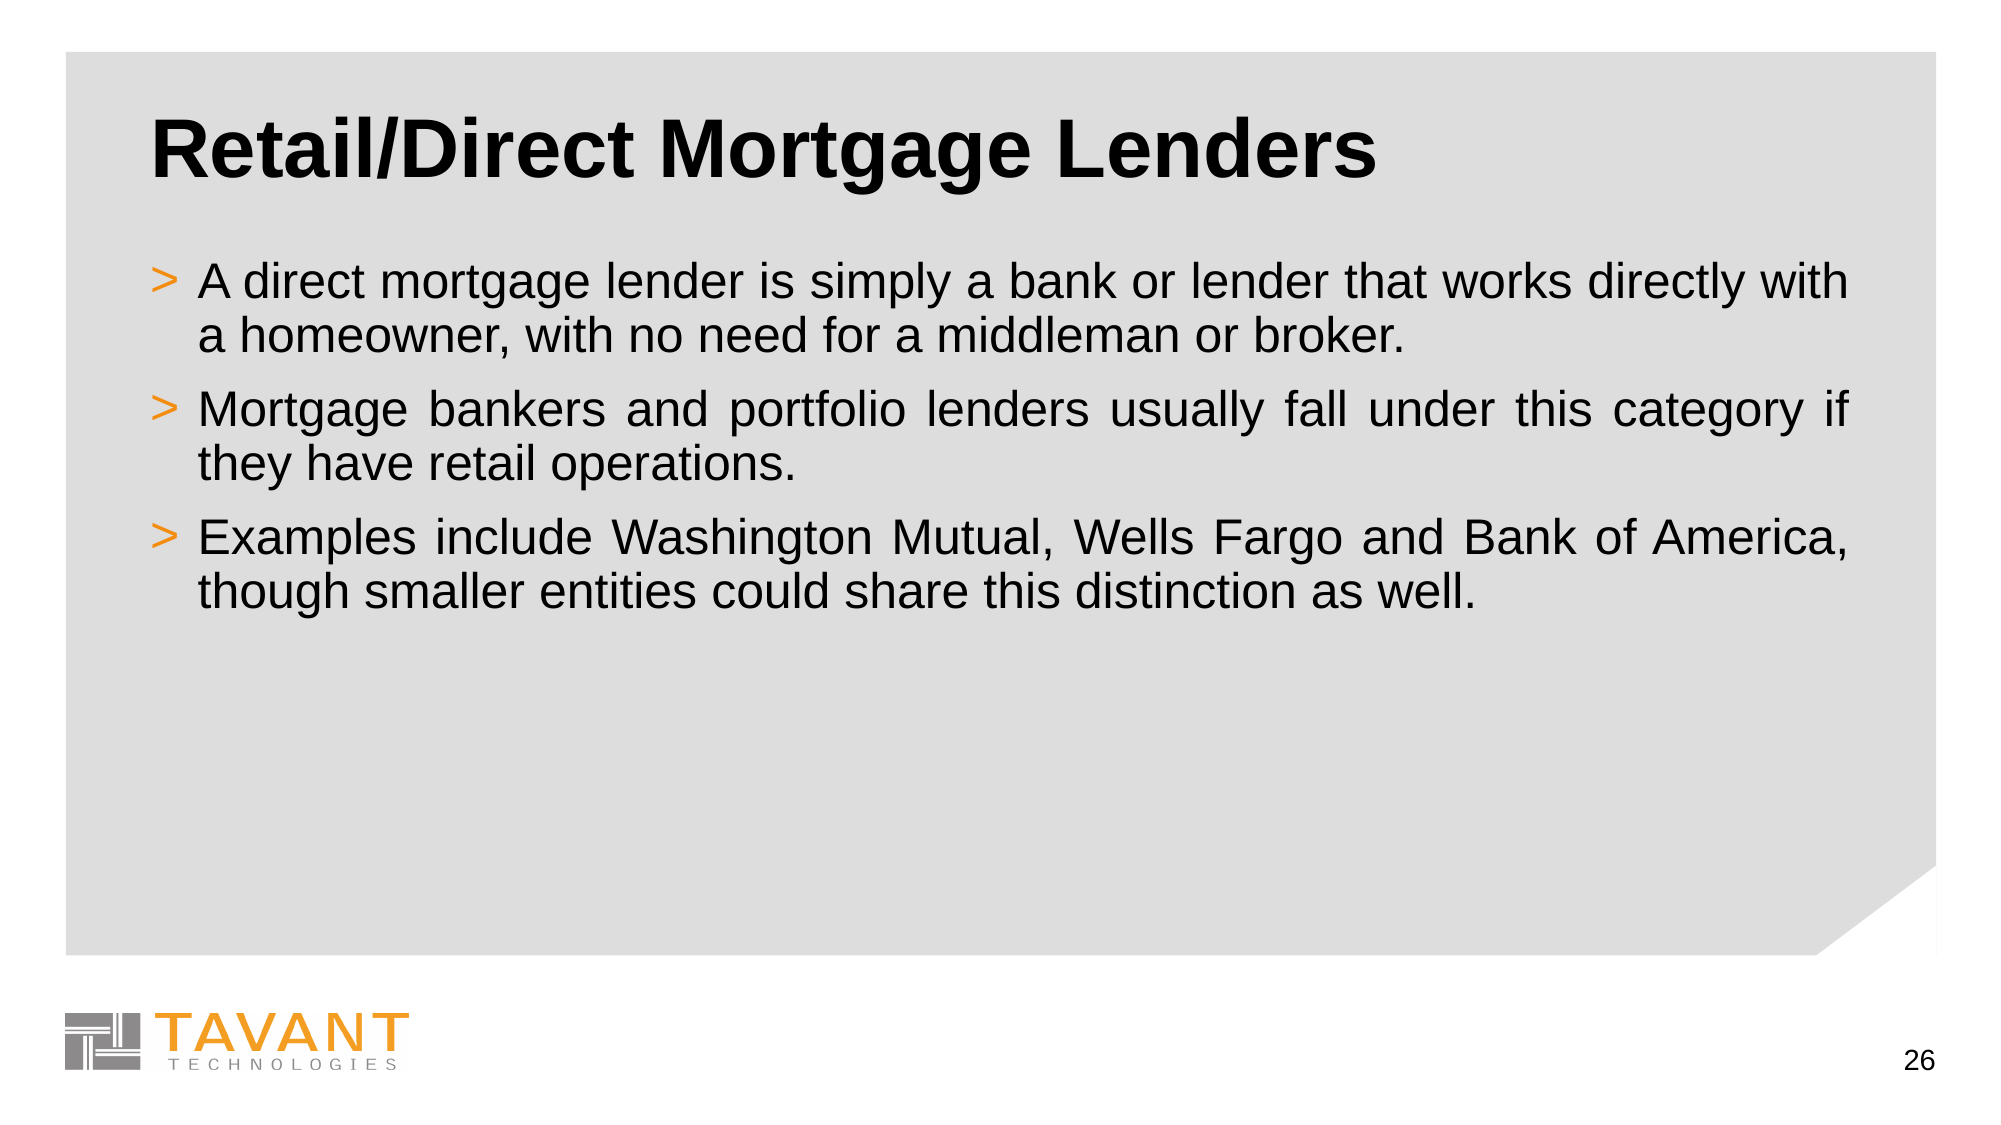

# Retail/Direct Mortgage Lenders
A direct mortgage lender is simply a bank or lender that works directly with a homeowner, with no need for a middleman or broker.
Mortgage bankers and portfolio lenders usually fall under this category if they have retail operations.
Examples include Washington Mutual, Wells Fargo and Bank of America, though smaller entities could share this distinction as well.

26